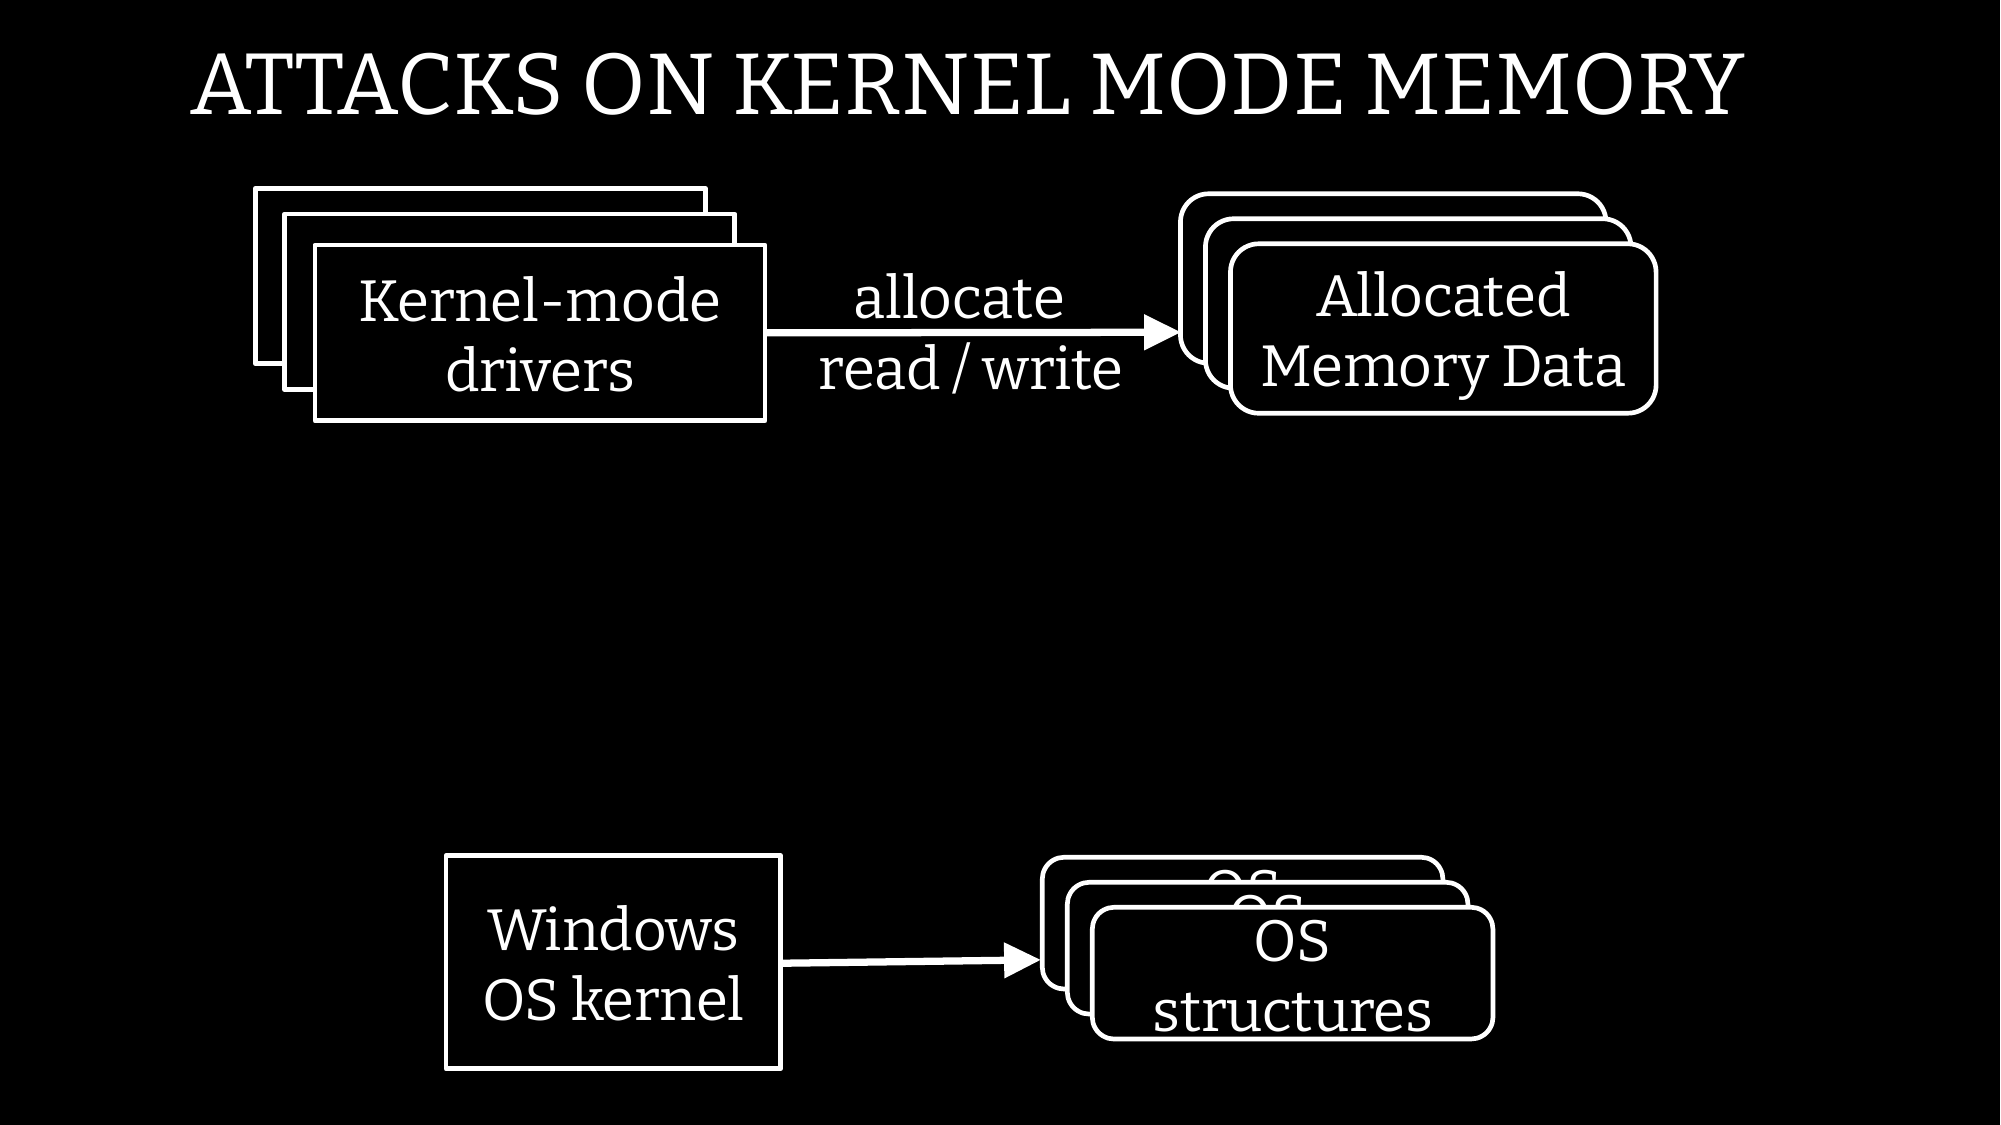

# attacks on Kernel mode memory

Allocated Memory Data

Allocated Memory Data
Allocated Memory Data
Kernel-mode drivers
allocate
read / write
Windows OS kernel
OS structures
OS structures
OS structures